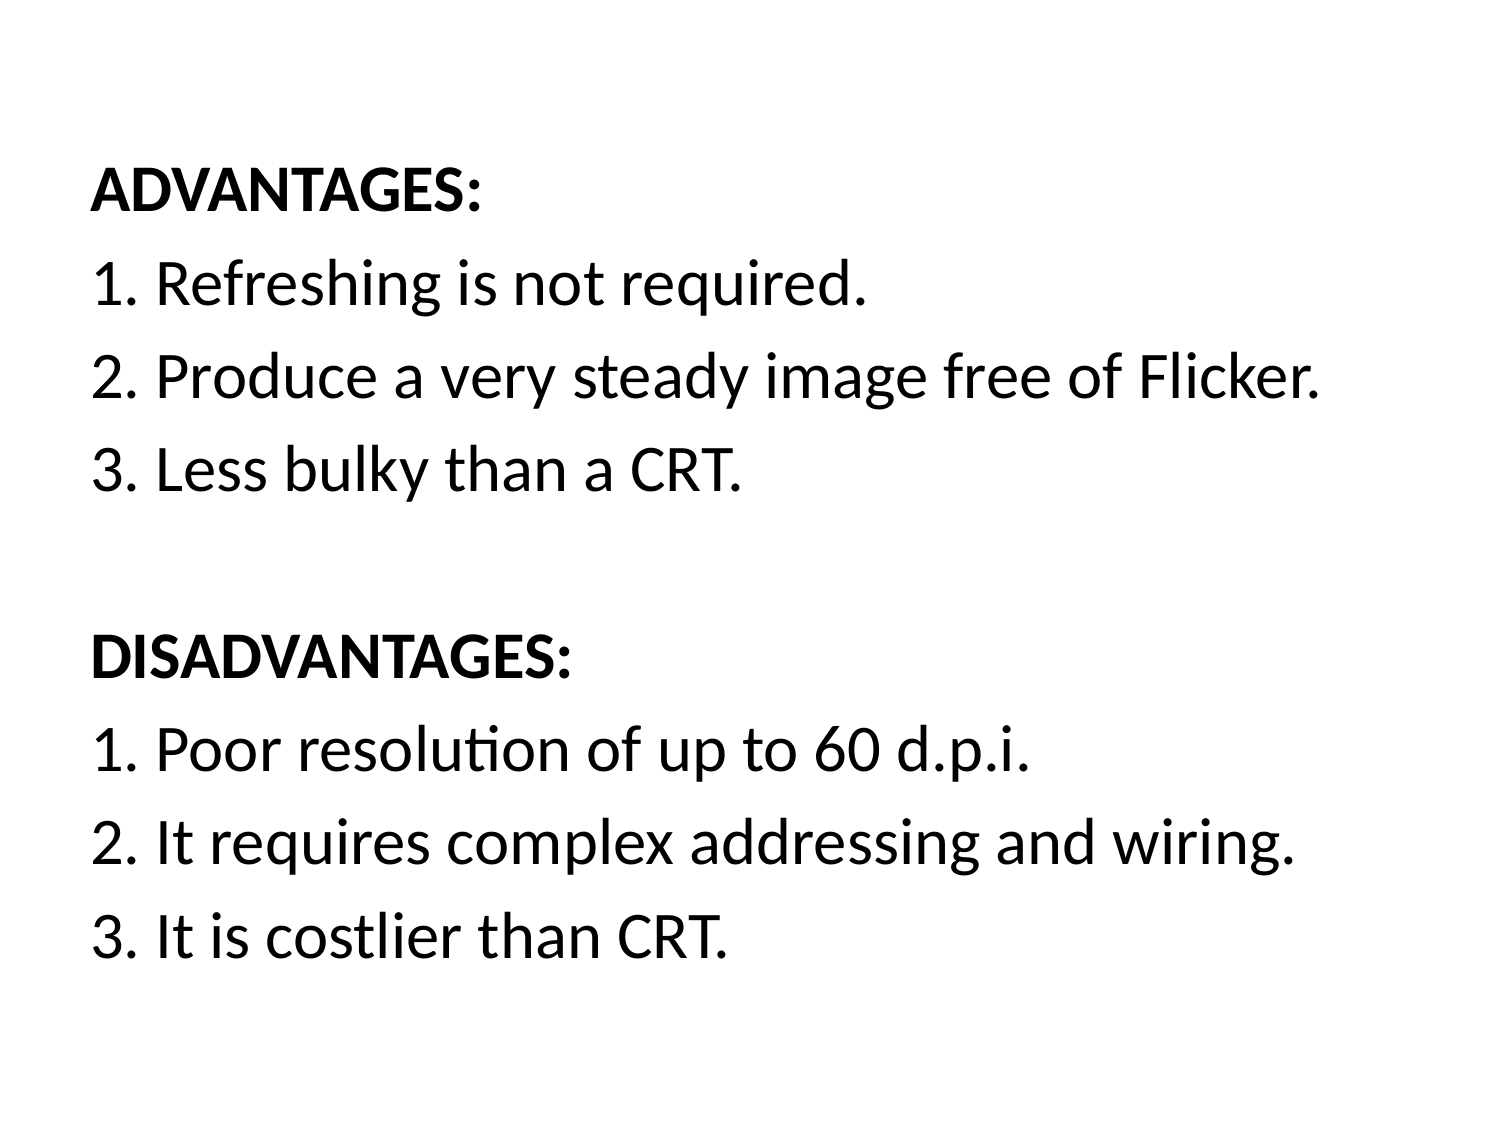

ADVANTAGES:
1. Refreshing is not required.
2. Produce a very steady image free of Flicker.
3. Less bulky than a CRT.

DISADVANTAGES:
1. Poor resolution of up to 60 d.p.i.
2. It requires complex addressing and wiring.
3. It is costlier than CRT.